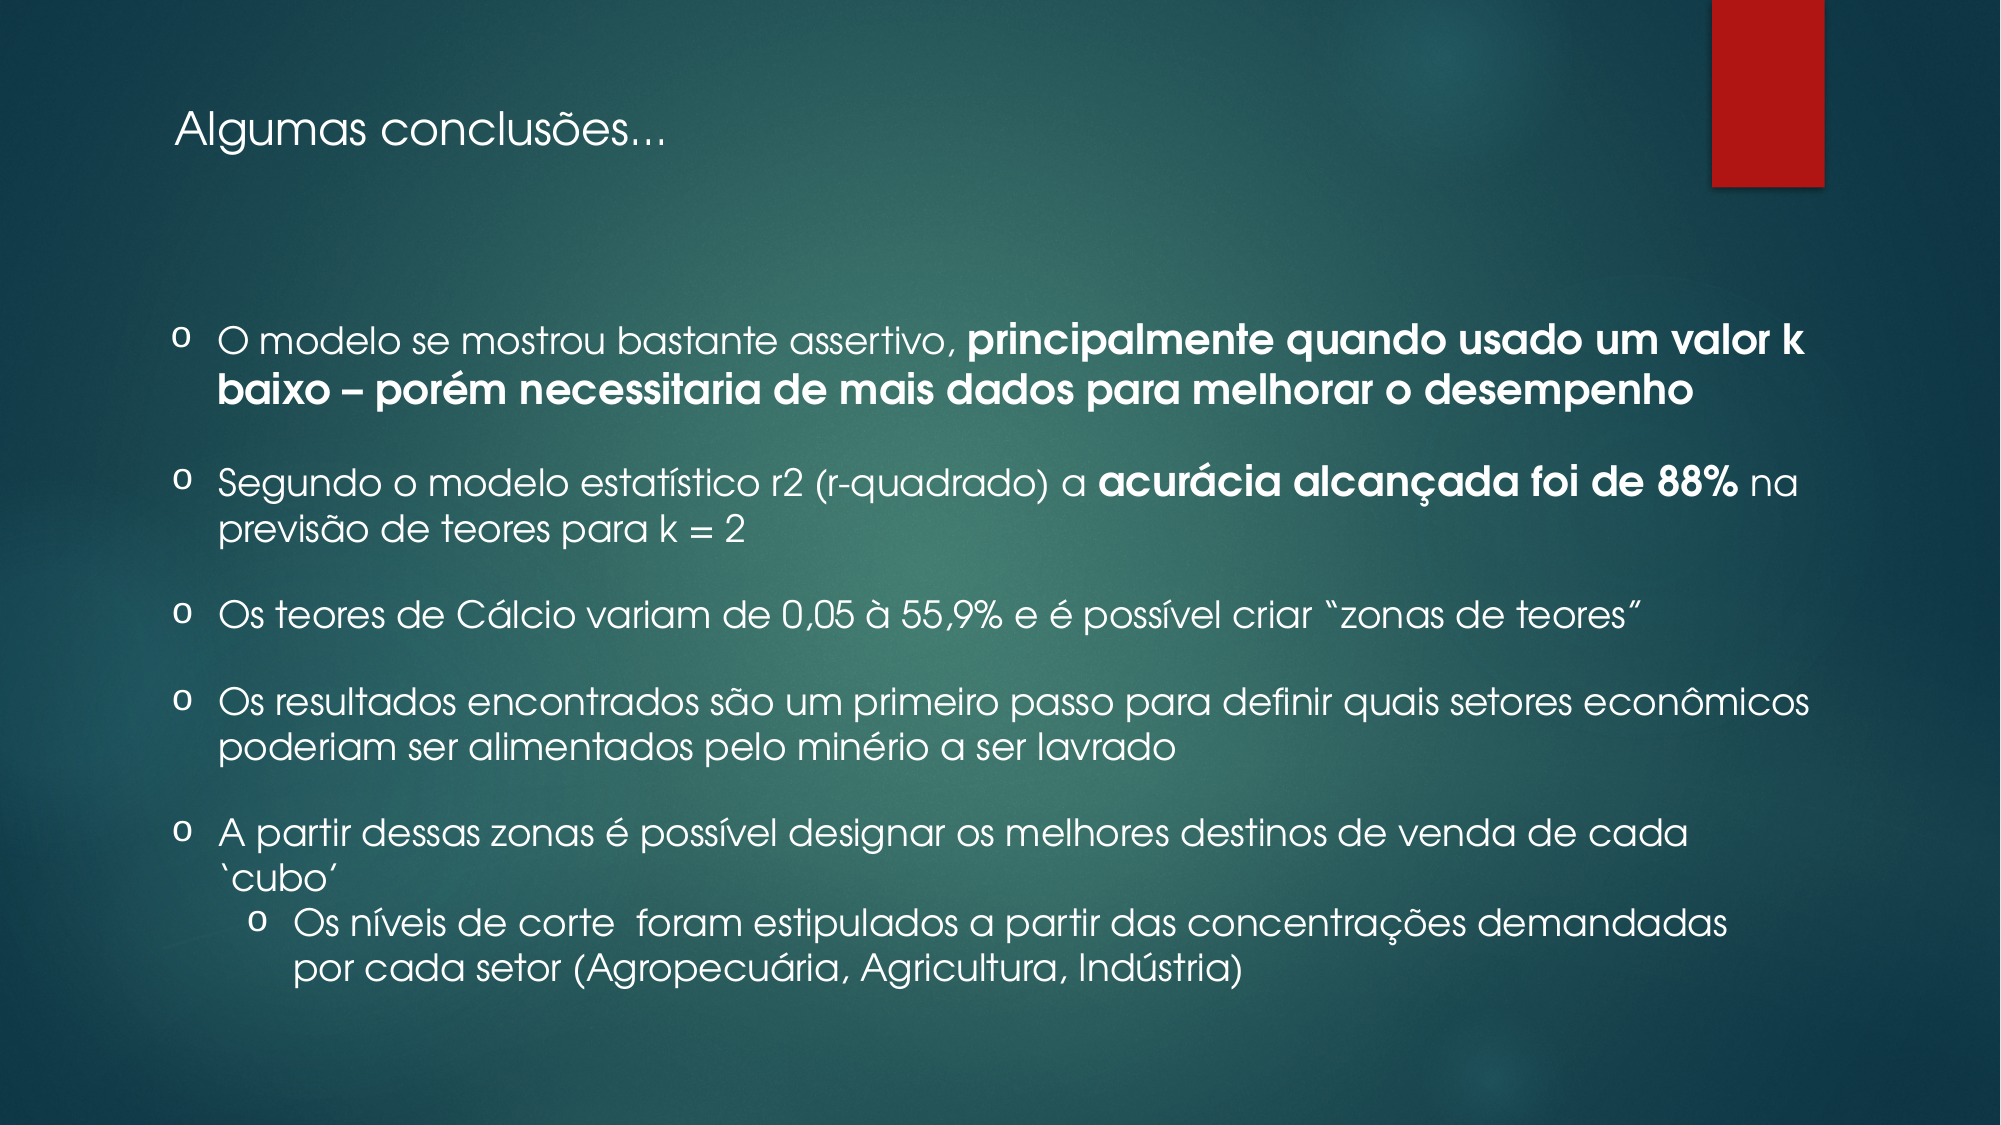

Algumas conclusões...
O modelo se mostrou bastante assertivo, principalmente quando usado um valor k baixo – porém necessitaria de mais dados para melhorar o desempenho
Segundo o modelo estatístico r2 (r-quadrado) a acurácia alcançada foi de 88% na previsão de teores para k = 2
Os teores de Cálcio variam de 0,05 à 55,9% e é possível criar “zonas de teores”
Os resultados encontrados são um primeiro passo para definir quais setores econômicos poderiam ser alimentados pelo minério a ser lavrado
A partir dessas zonas é possível designar os melhores destinos de venda de cada ‘cubo’
Os níveis de corte  foram estipulados a partir das concentrações demandadas por cada setor (Agropecuária, Agricultura, Indústria)